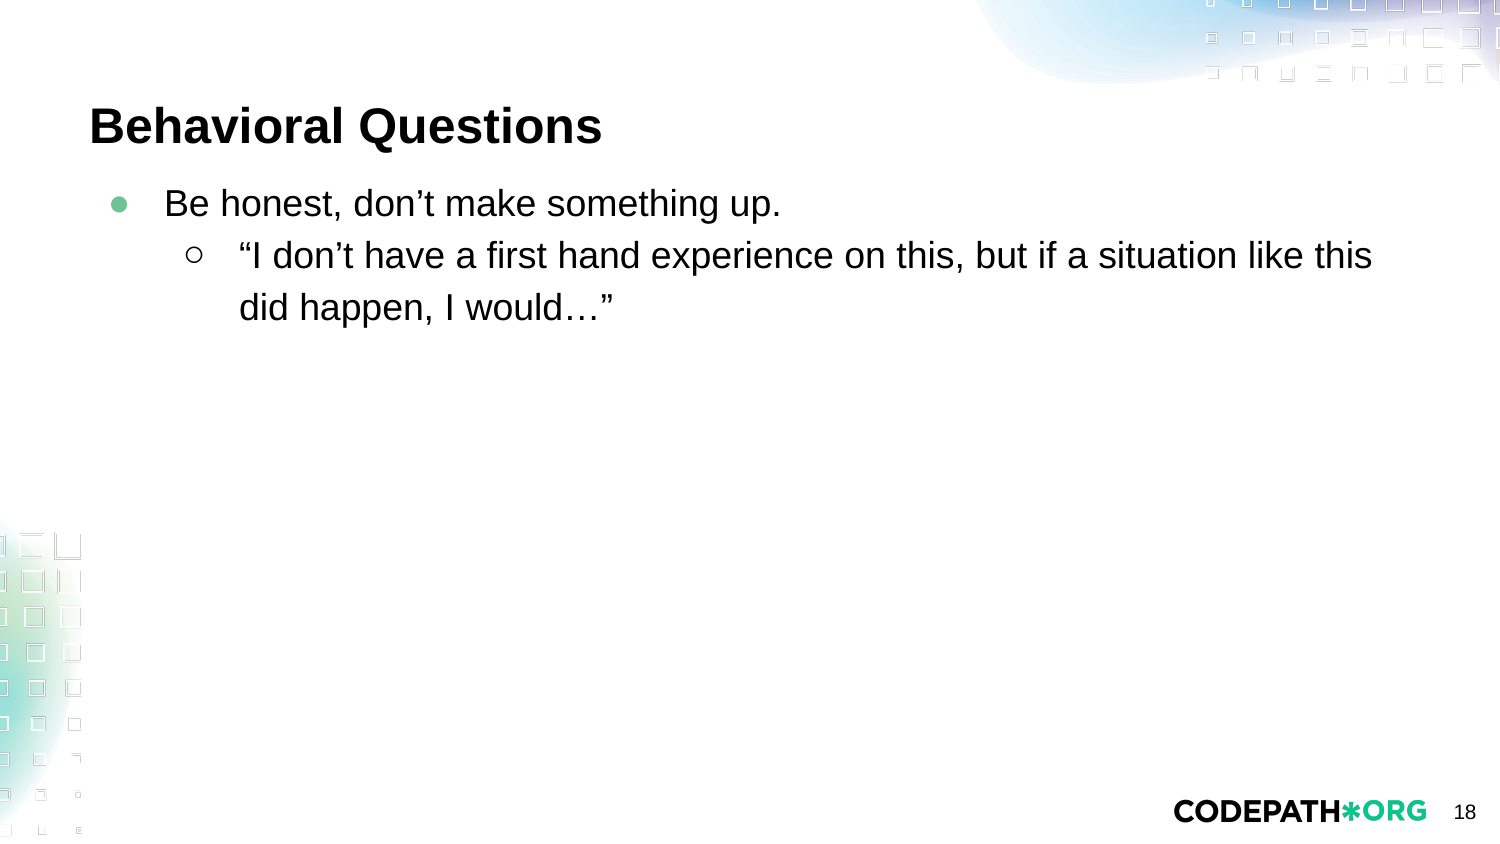

# Behavioral Questions
Be honest, don’t make something up.
“I don’t have a first hand experience on this, but if a situation like this did happen, I would…”
18